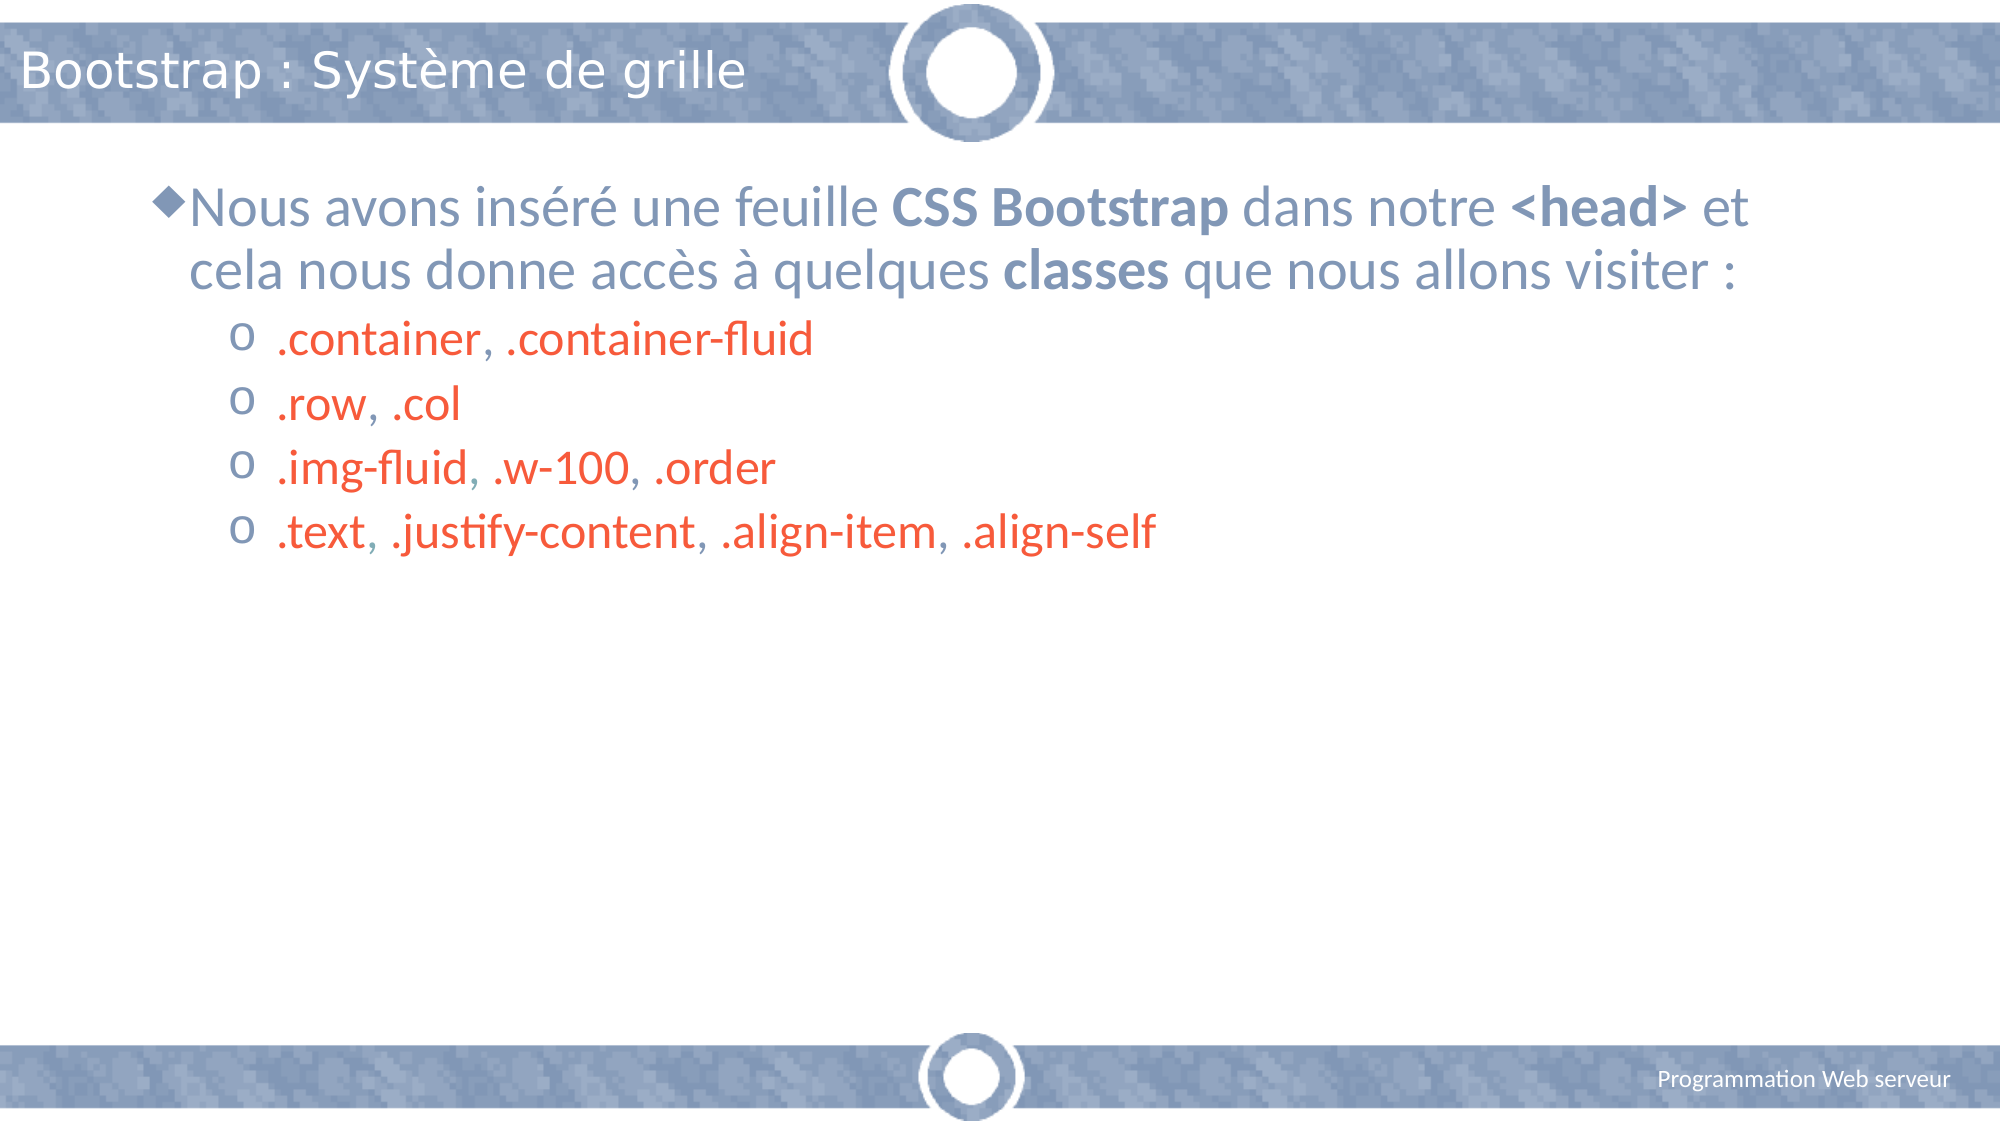

# Bootstrap : Système de grille
Nous avons inséré une feuille CSS Bootstrap dans notre <head> et cela nous donne accès à quelques classes que nous allons visiter :
 .container, .container-fluid
 .row, .col
 .img-fluid, .w-100, .order
 .text, .justify-content, .align-item, .align-self